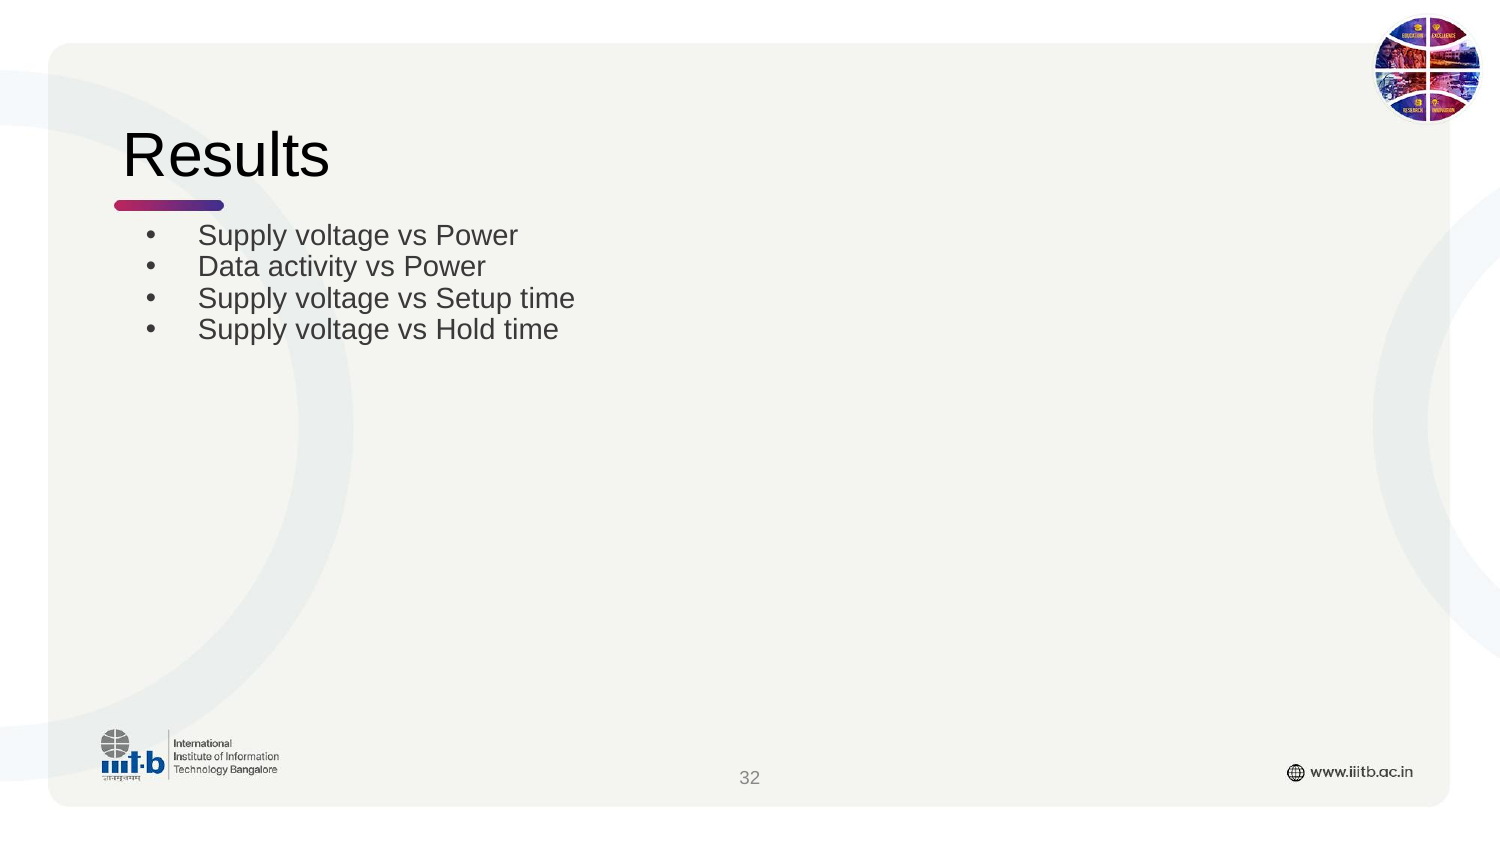

# Results
Supply voltage vs Power
Data activity vs Power
Supply voltage vs Setup time
Supply voltage vs Hold time

32